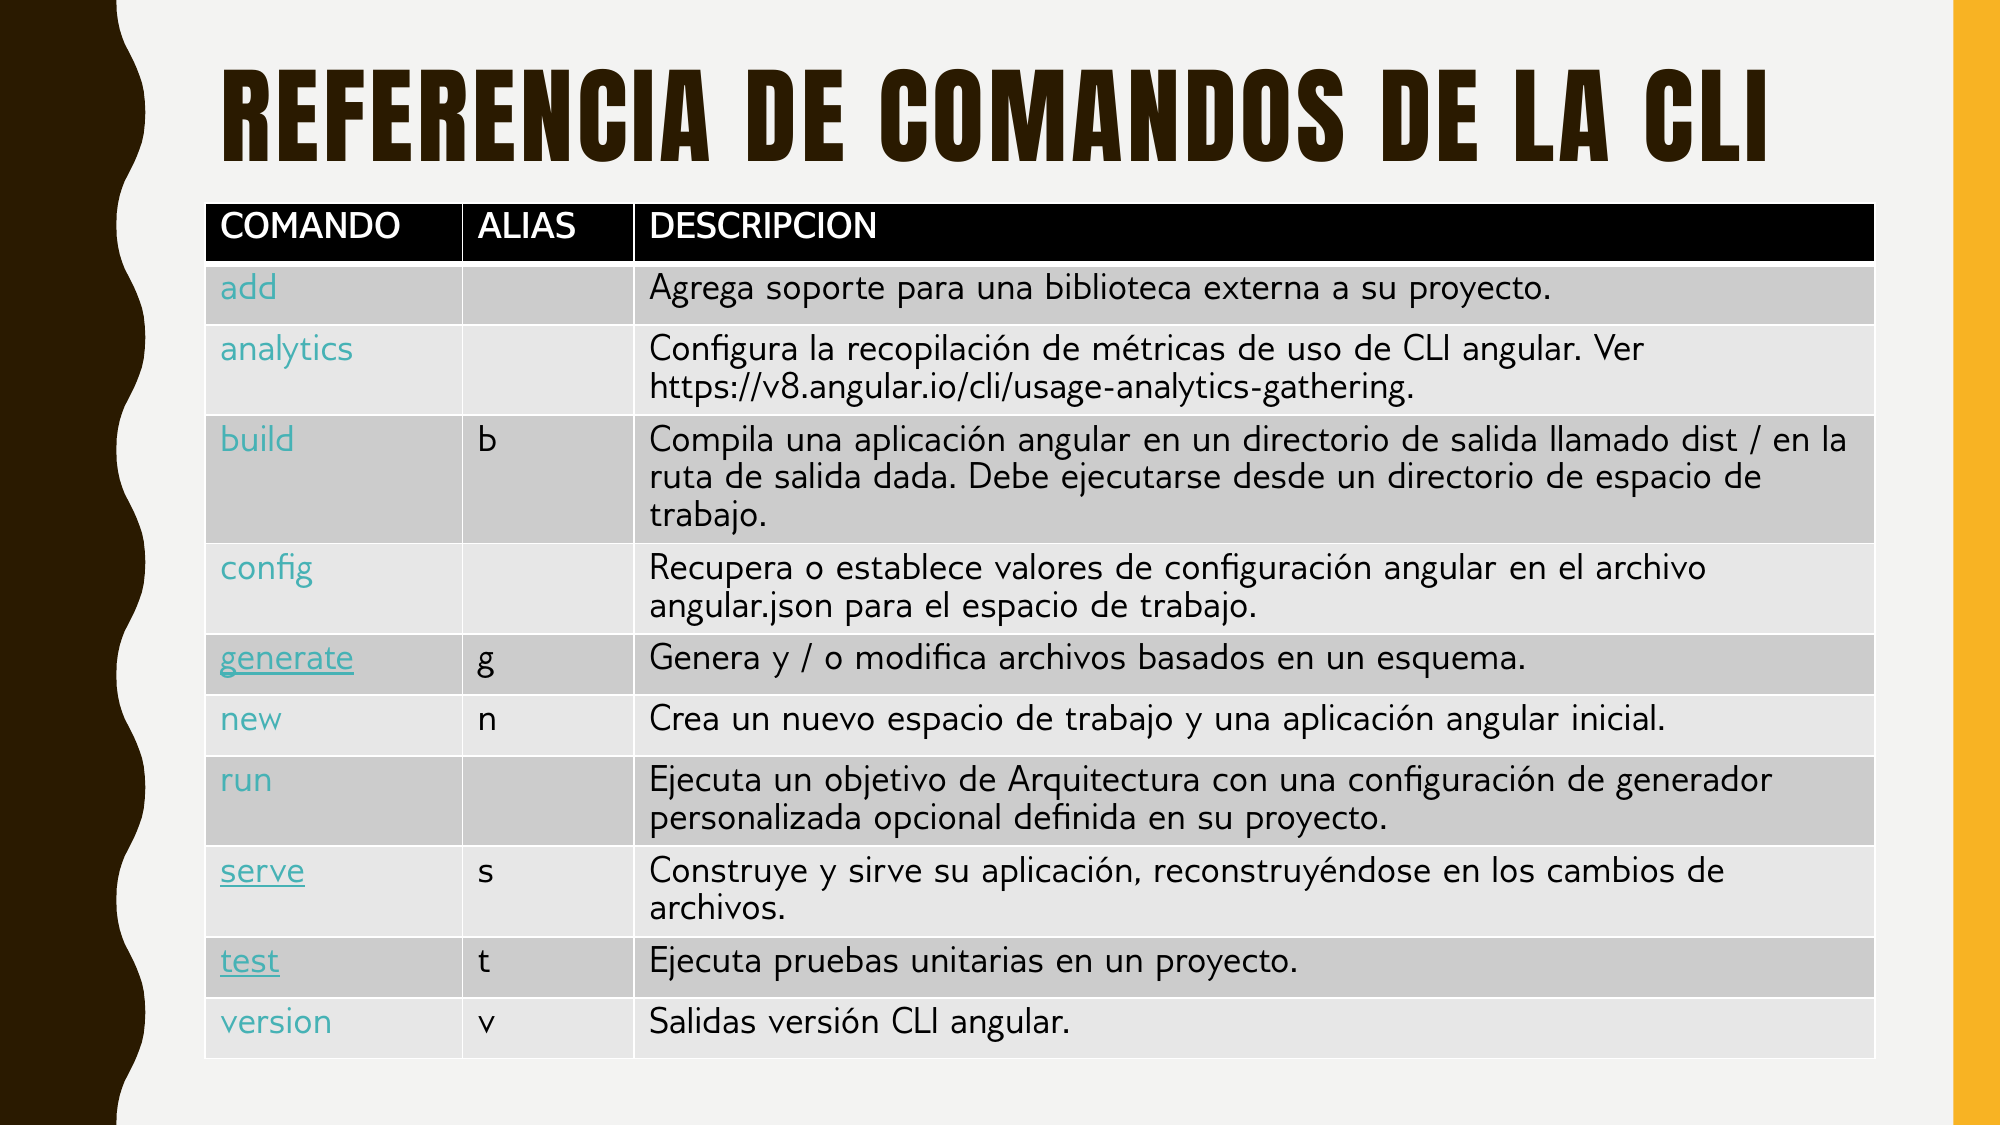

# Referencia de comandos de la CLI
| COMANDO | ALIAS | DESCRIPCION |
| --- | --- | --- |
| add |  | Agrega soporte para una biblioteca externa a su proyecto. |
| analytics |  | Configura la recopilación de métricas de uso de CLI angular. Ver https://v8.angular.io/cli/usage-analytics-gathering. |
| build | b | Compila una aplicación angular en un directorio de salida llamado dist / en la ruta de salida dada. Debe ejecutarse desde un directorio de espacio de trabajo. |
| config |  | Recupera o establece valores de configuración angular en el archivo angular.json para el espacio de trabajo. |
| generate | g | Genera y / o modifica archivos basados en un esquema. |
| new | n | Crea un nuevo espacio de trabajo y una aplicación angular inicial. |
| run |  | Ejecuta un objetivo de Arquitectura con una configuración de generador personalizada opcional definida en su proyecto. |
| serve | s | Construye y sirve su aplicación, reconstruyéndose en los cambios de archivos. |
| test | t | Ejecuta pruebas unitarias en un proyecto. |
| version | v | Salidas versión CLI angular. |